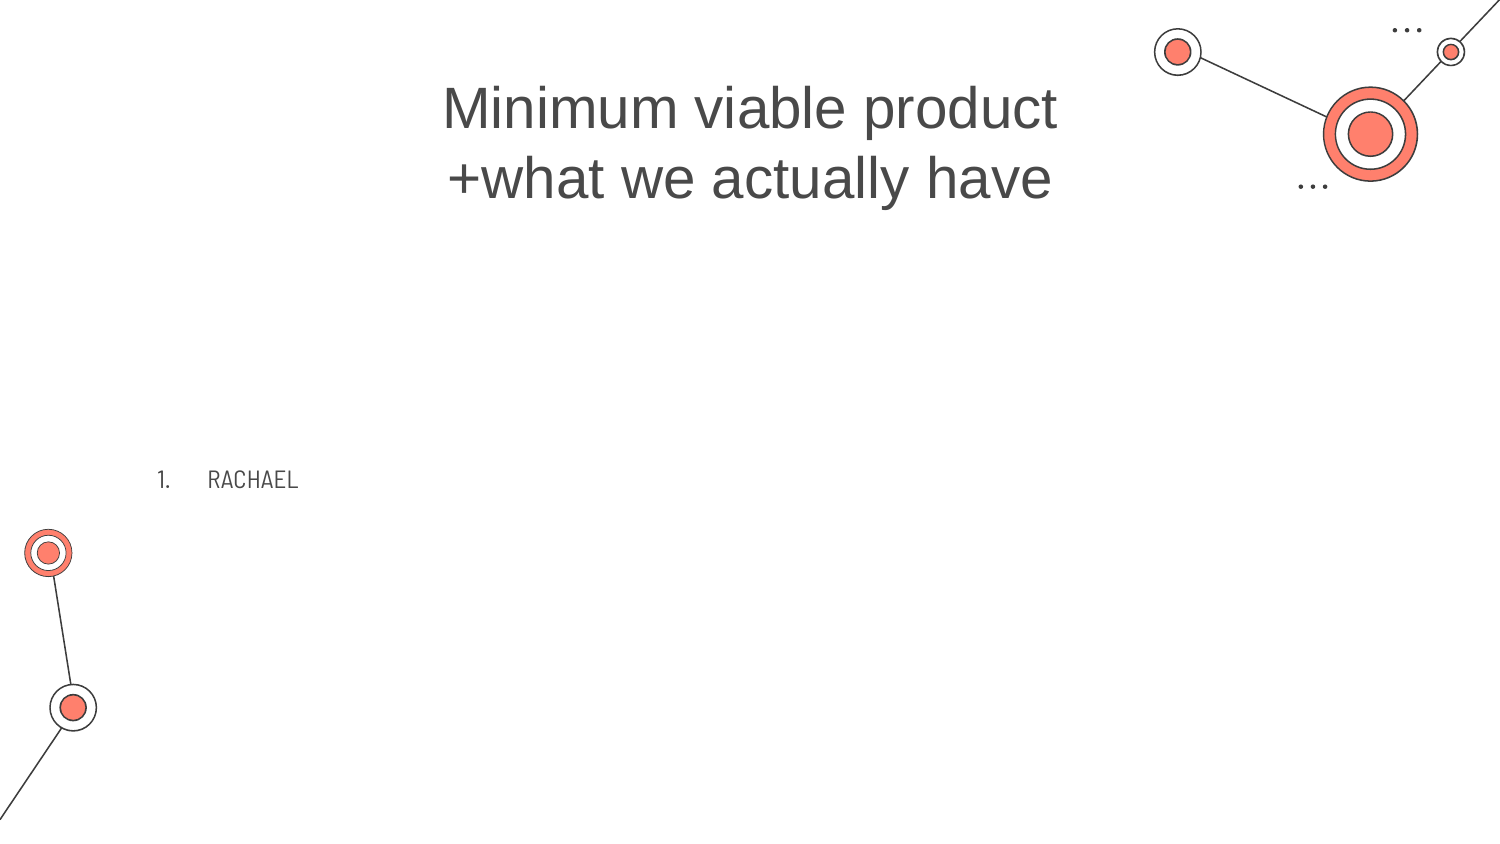

# Minimum viable product +what we actually have
RACHAEL